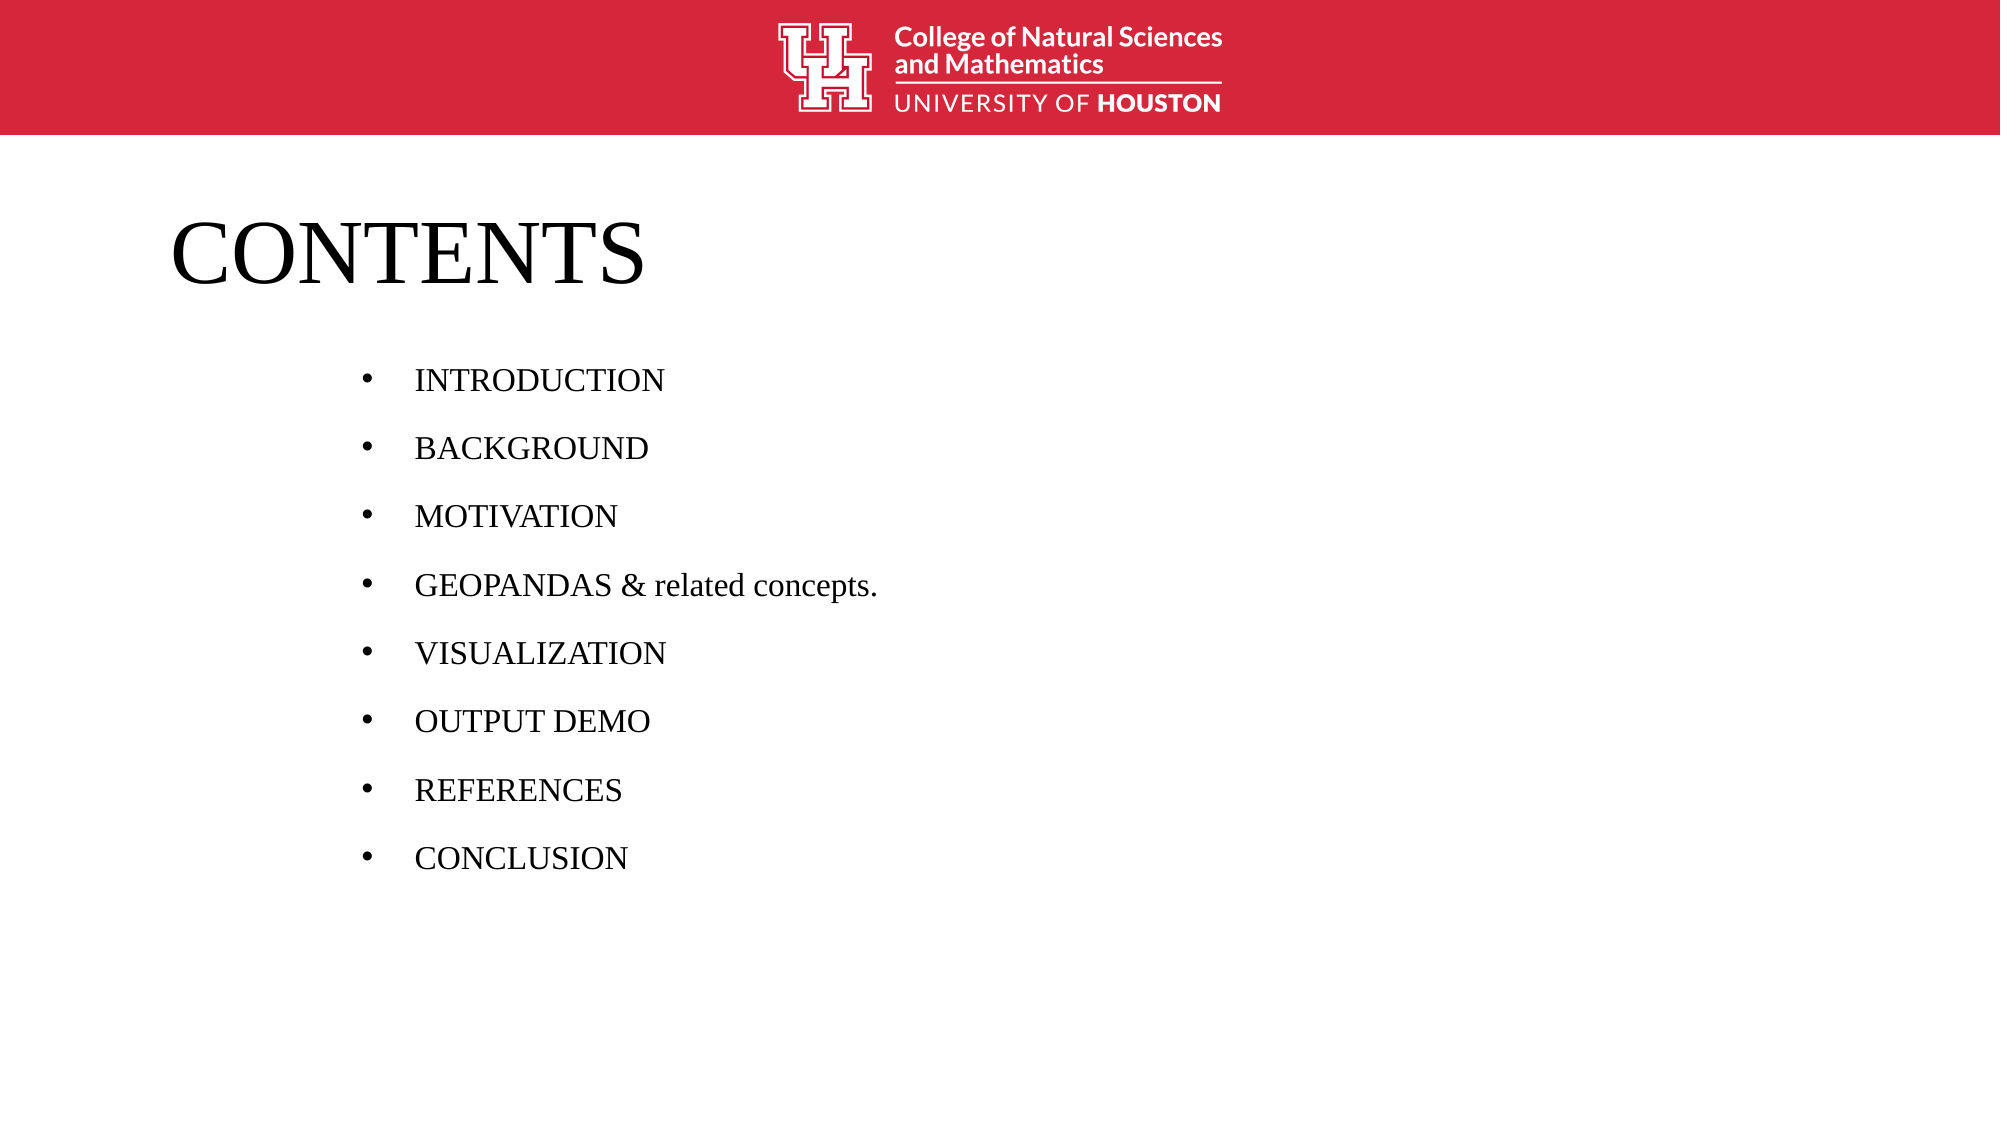

# CONTENTS
INTRODUCTION
BACKGROUND
MOTIVATION
GEOPANDAS & related concepts.
VISUALIZATION
OUTPUT DEMO
REFERENCES
CONCLUSION
2